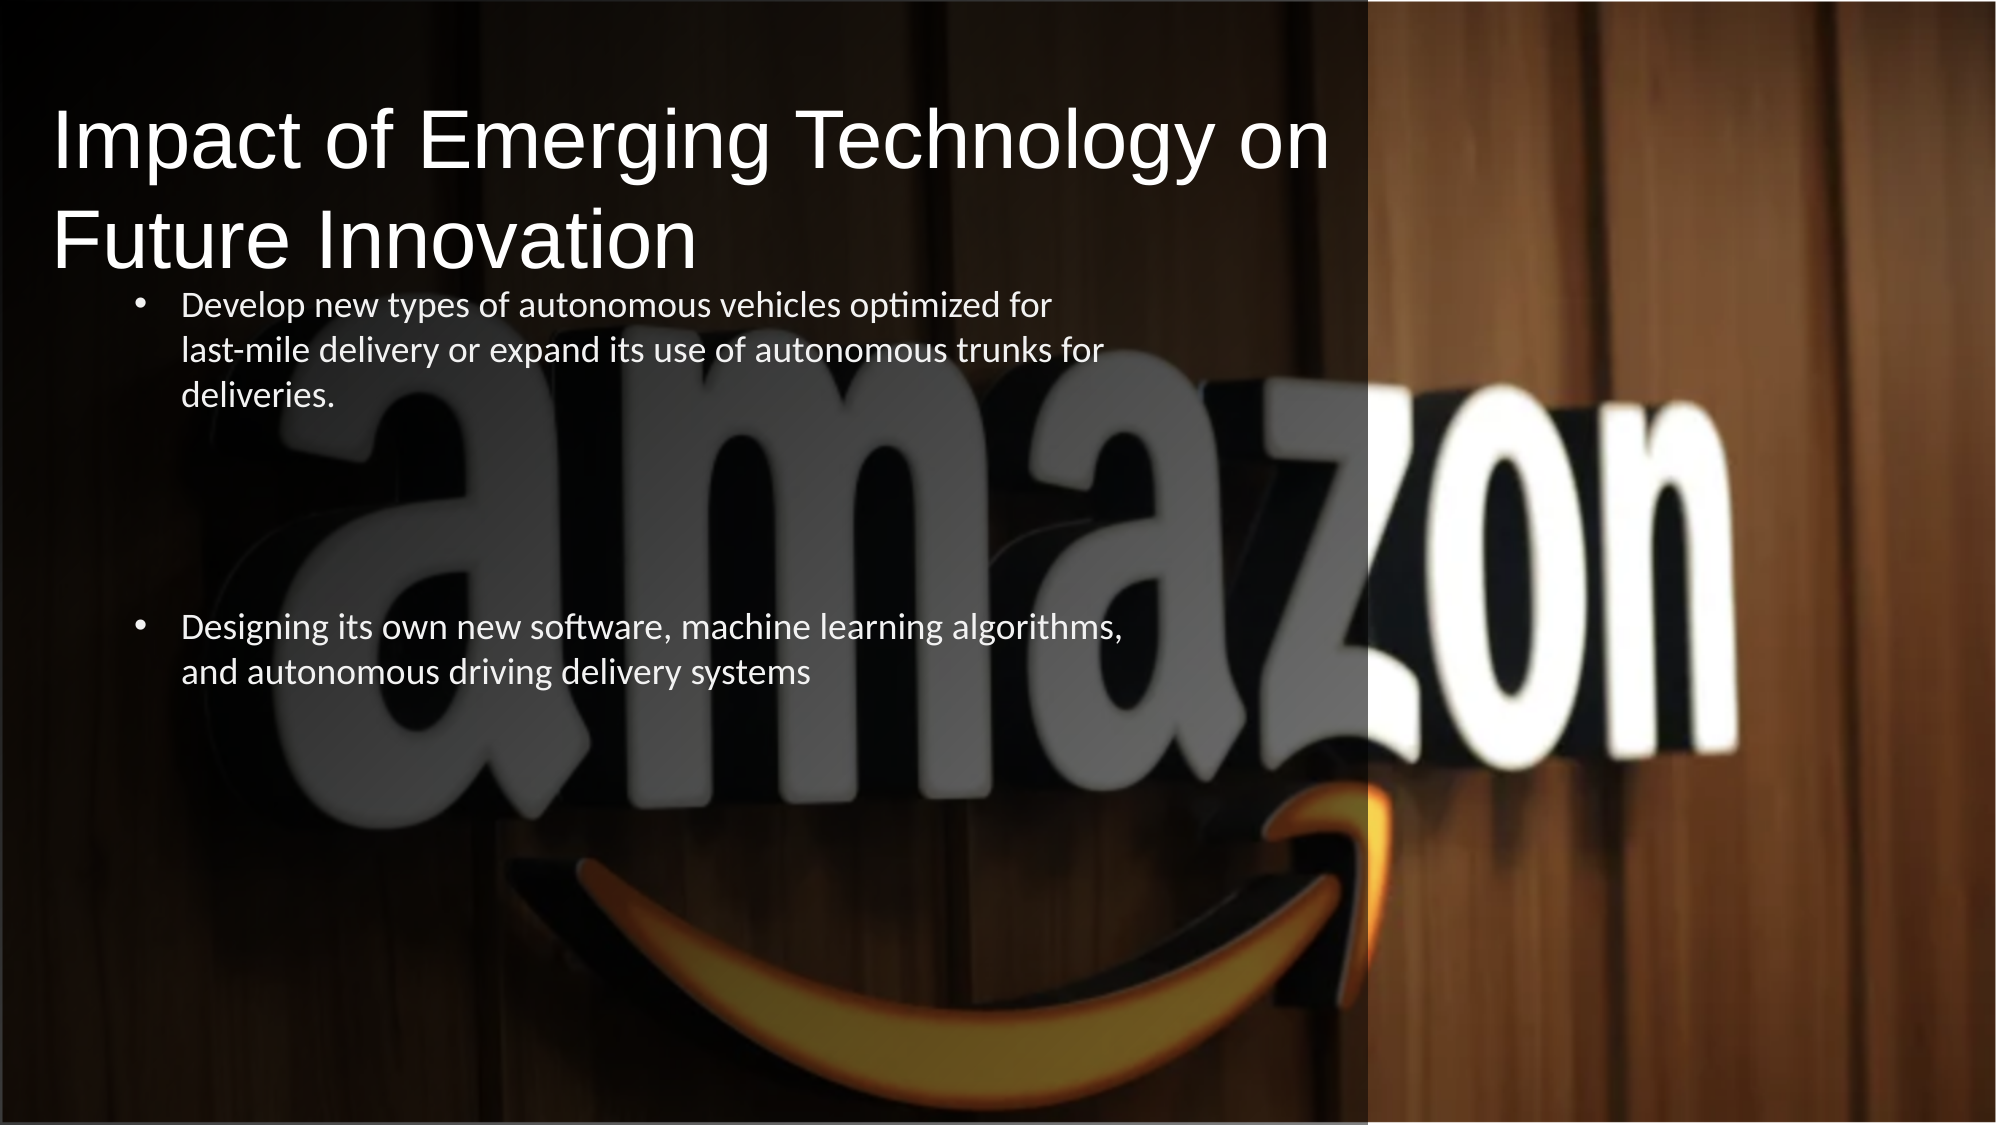

Impact of Emerging Technology on Future Innovation
Develop new types of autonomous vehicles optimized for last-mile delivery or expand its use of autonomous trunks for deliveries.
Designing its own new software, machine learning algorithms, and autonomous driving delivery systems